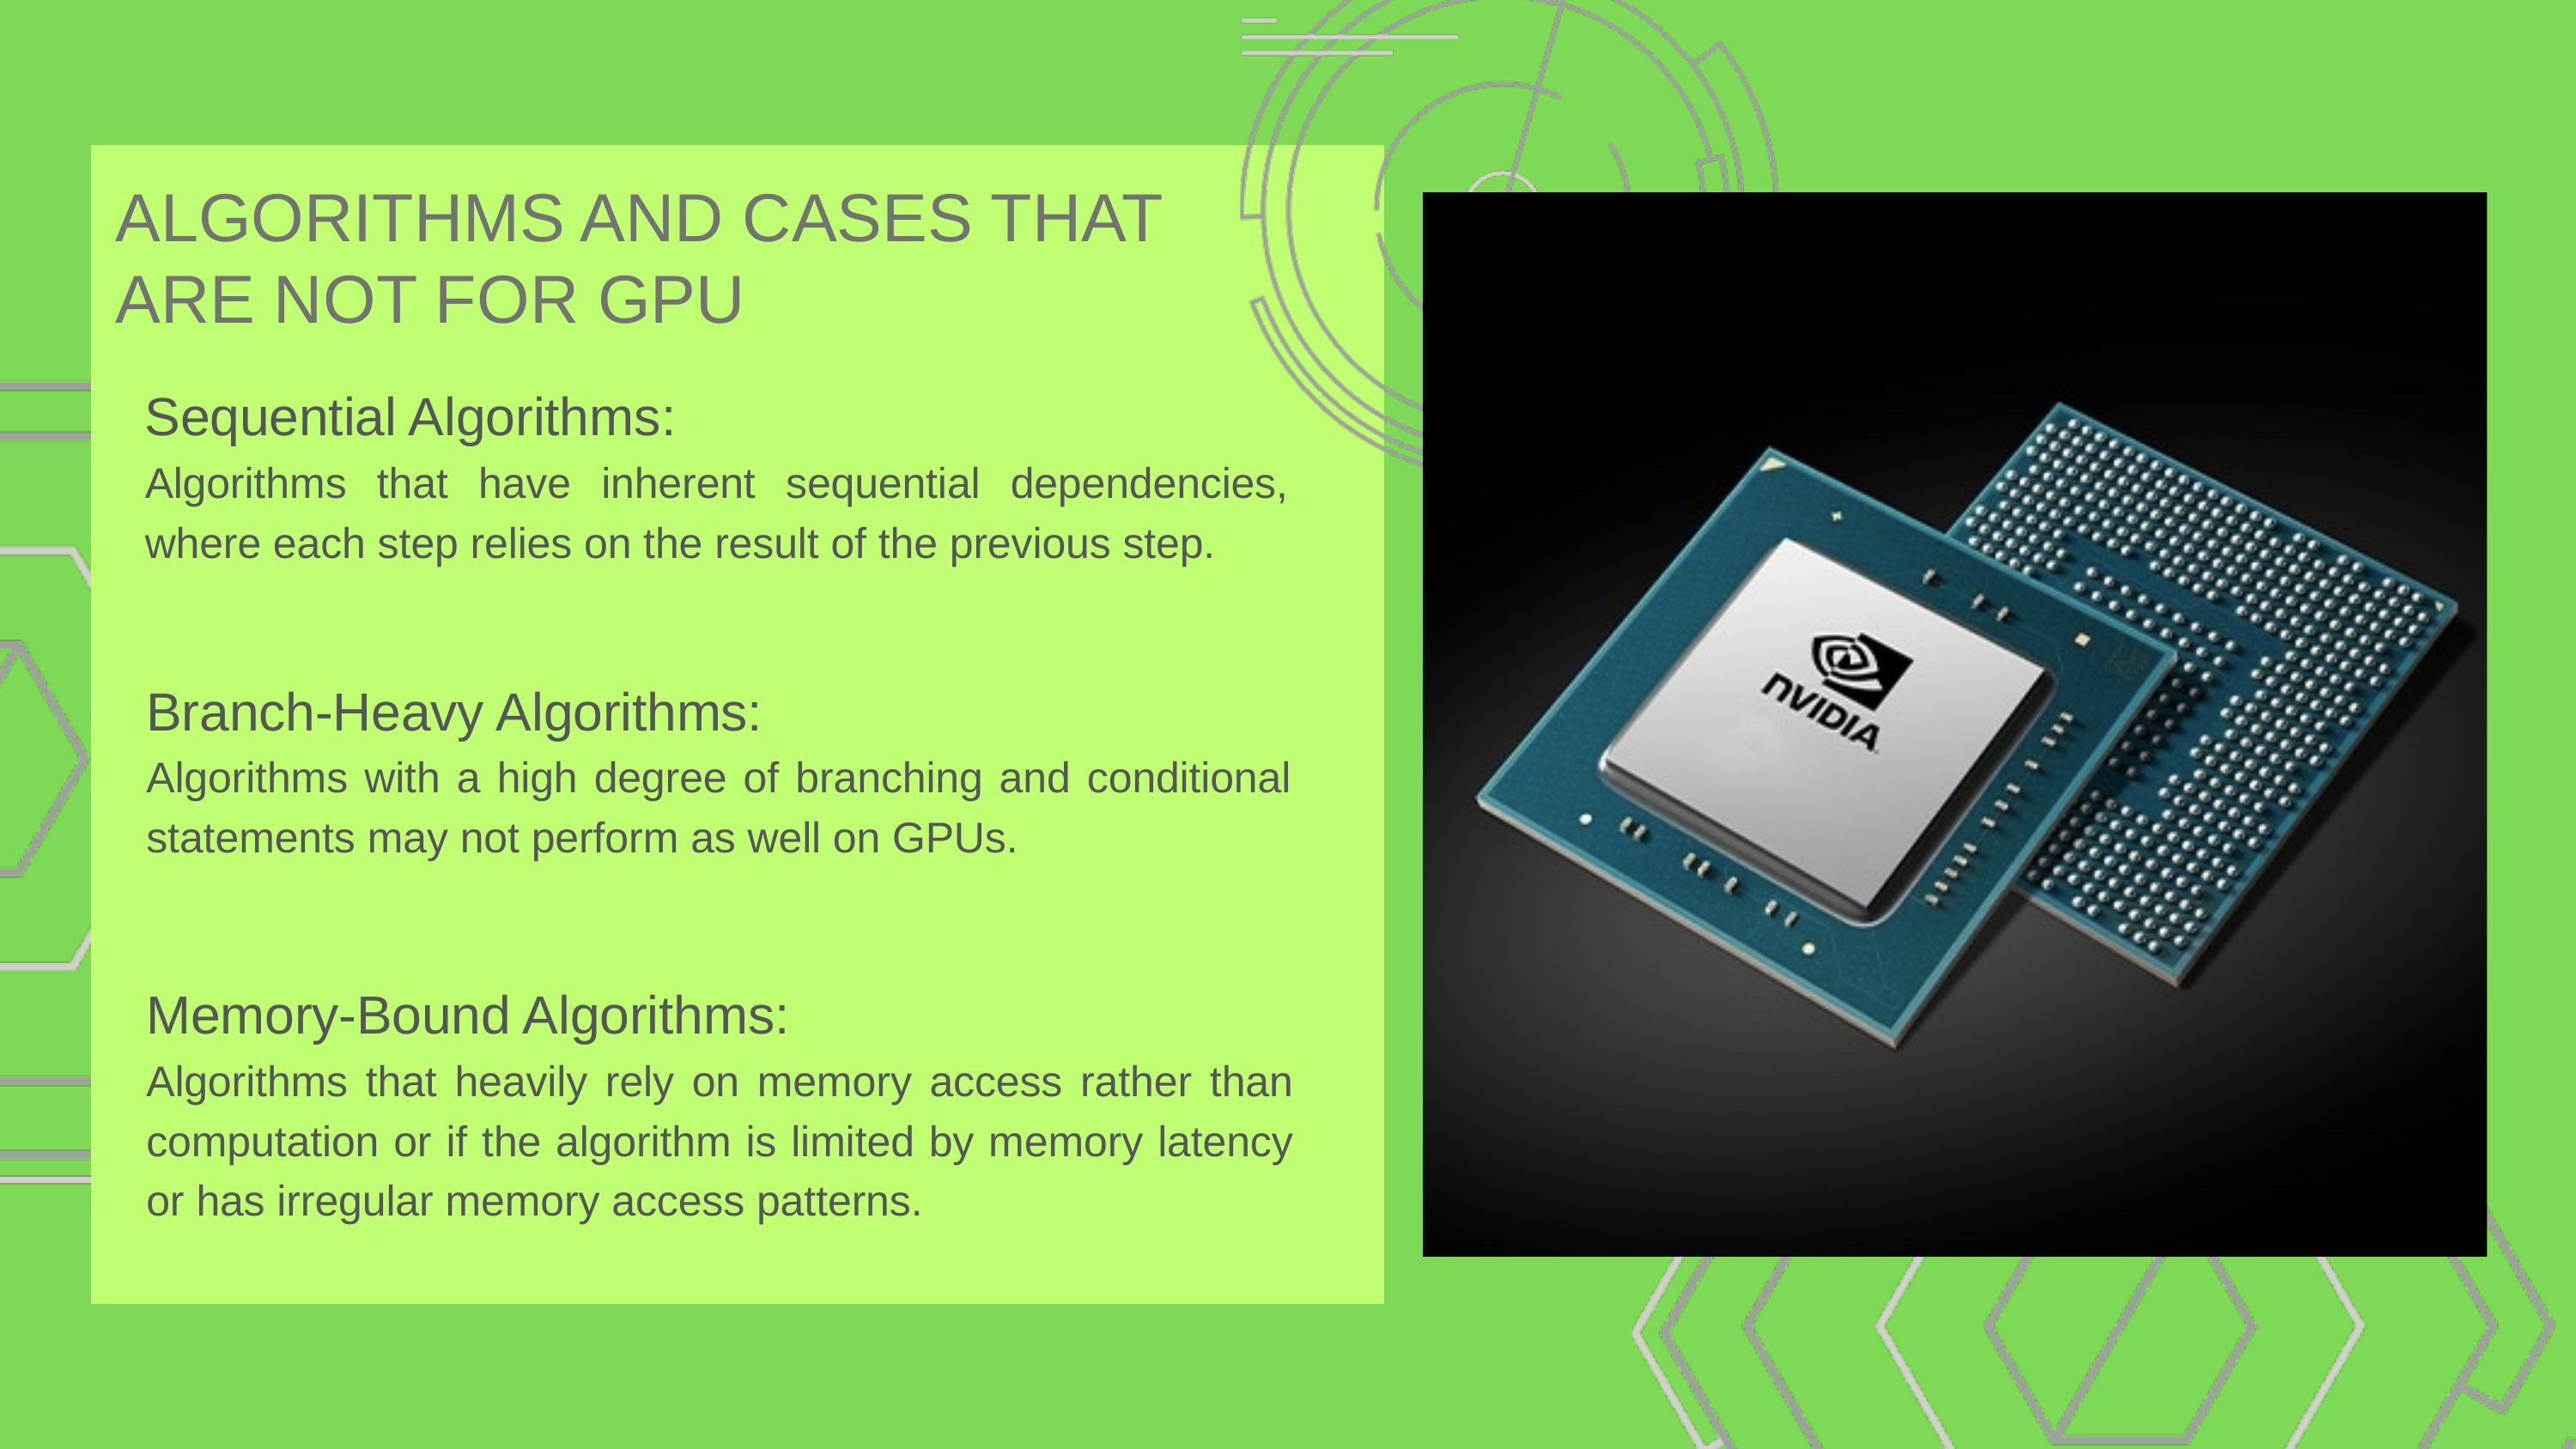

ALGORITHMS AND CASES THAT ARE NOT FOR GPU

Sequential Algorithms:
Algorithms that have inherent sequential dependencies, where each step relies on the result of the previous step.
Branch-Heavy Algorithms:
Algorithms with a high degree of branching and conditional statements may not perform as well on GPUs.

Memory-Bound Algorithms:
Algorithms that heavily rely on memory access rather than computation or if the algorithm is limited by memory latency or has irregular memory access patterns.